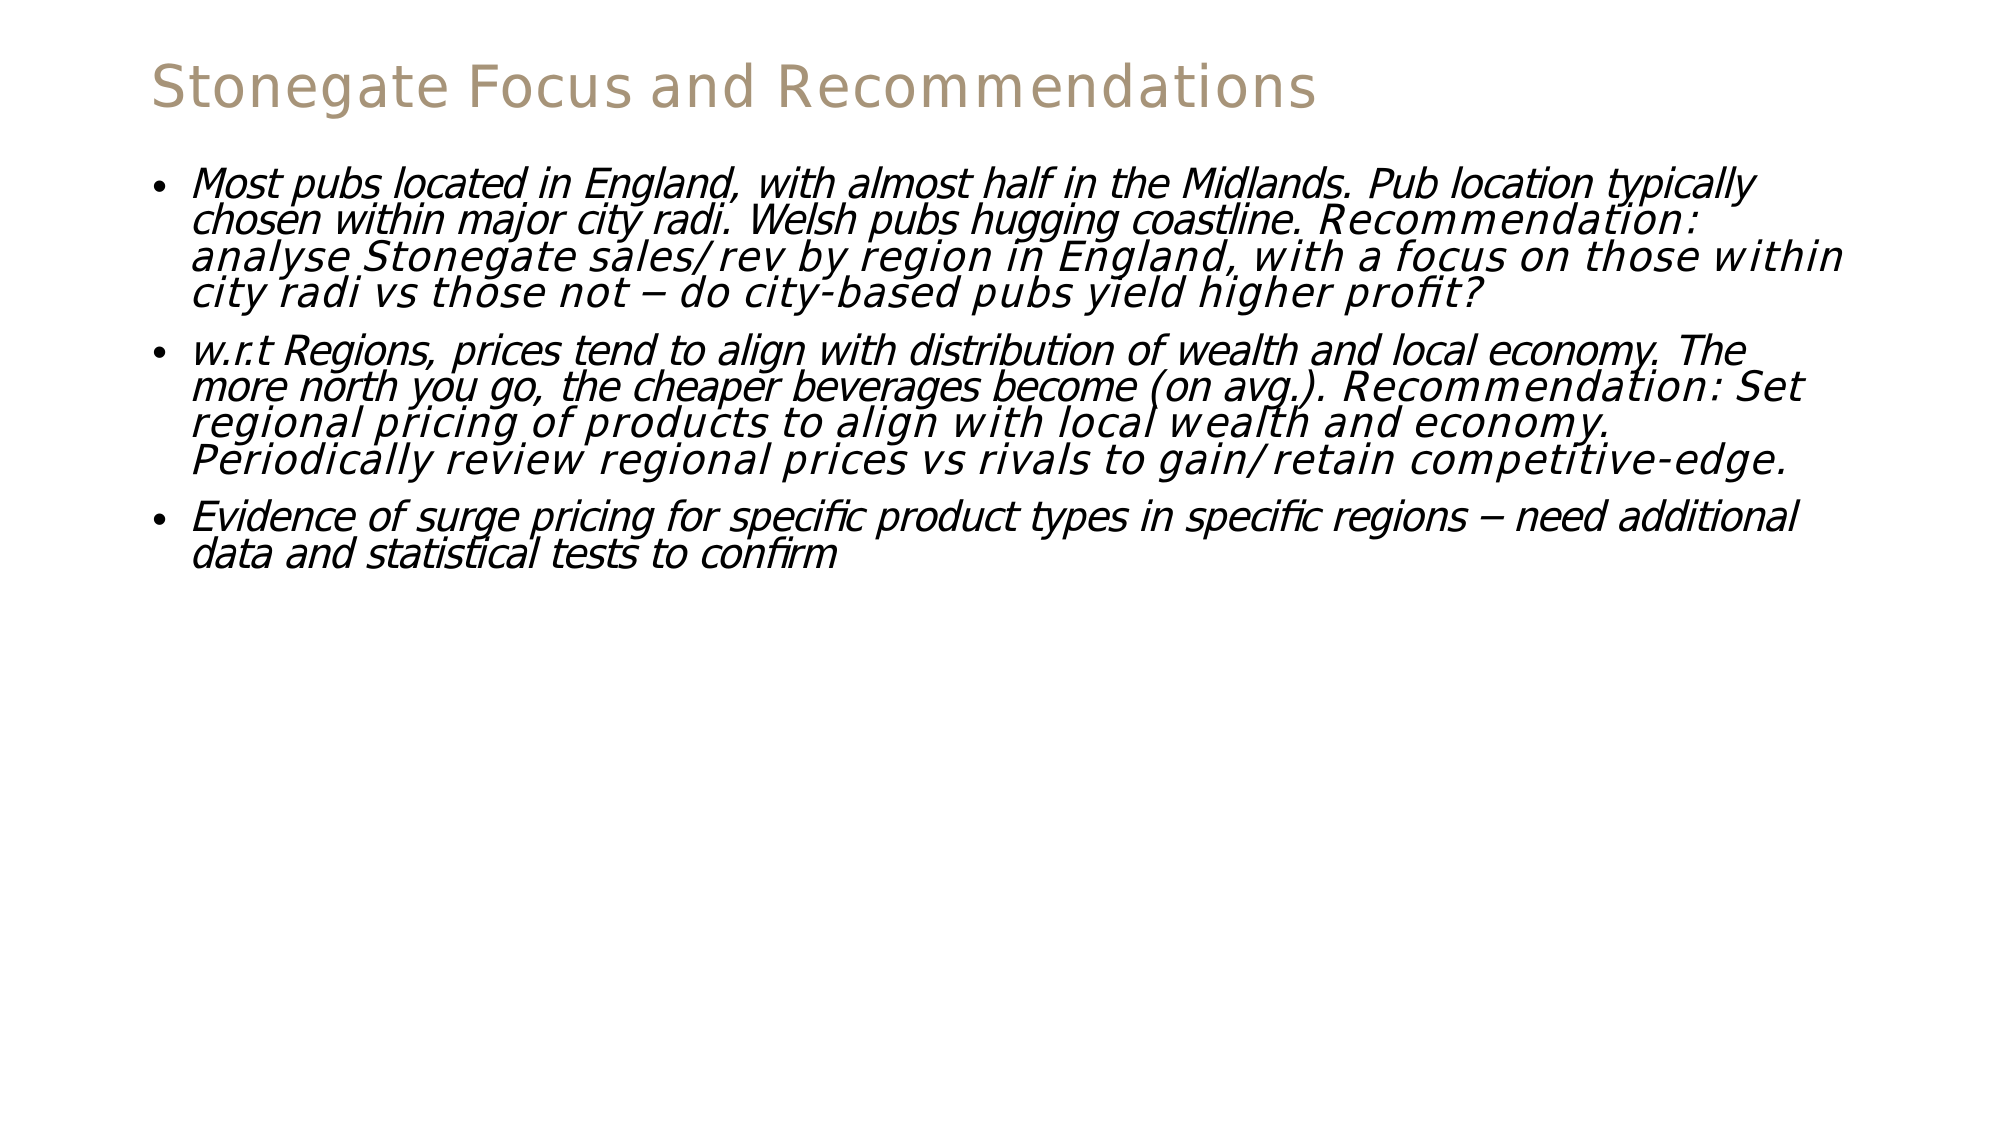

# Stonegate Focus and Recommendations
Most pubs located in England, with almost half in the Midlands. Pub location typically chosen within major city radi. Welsh pubs hugging coastline. Recommendation: analyse Stonegate sales/rev by region in England, with a focus on those within city radi vs those not – do city-based pubs yield higher profit?
w.r.t Regions, prices tend to align with distribution of wealth and local economy. The more north you go, the cheaper beverages become (on avg.). Recommendation: Set regional pricing of products to align with local wealth and economy. Periodically review regional prices vs rivals to gain/retain competitive-edge.
Evidence of surge pricing for specific product types in specific regions – need additional data and statistical tests to confirm